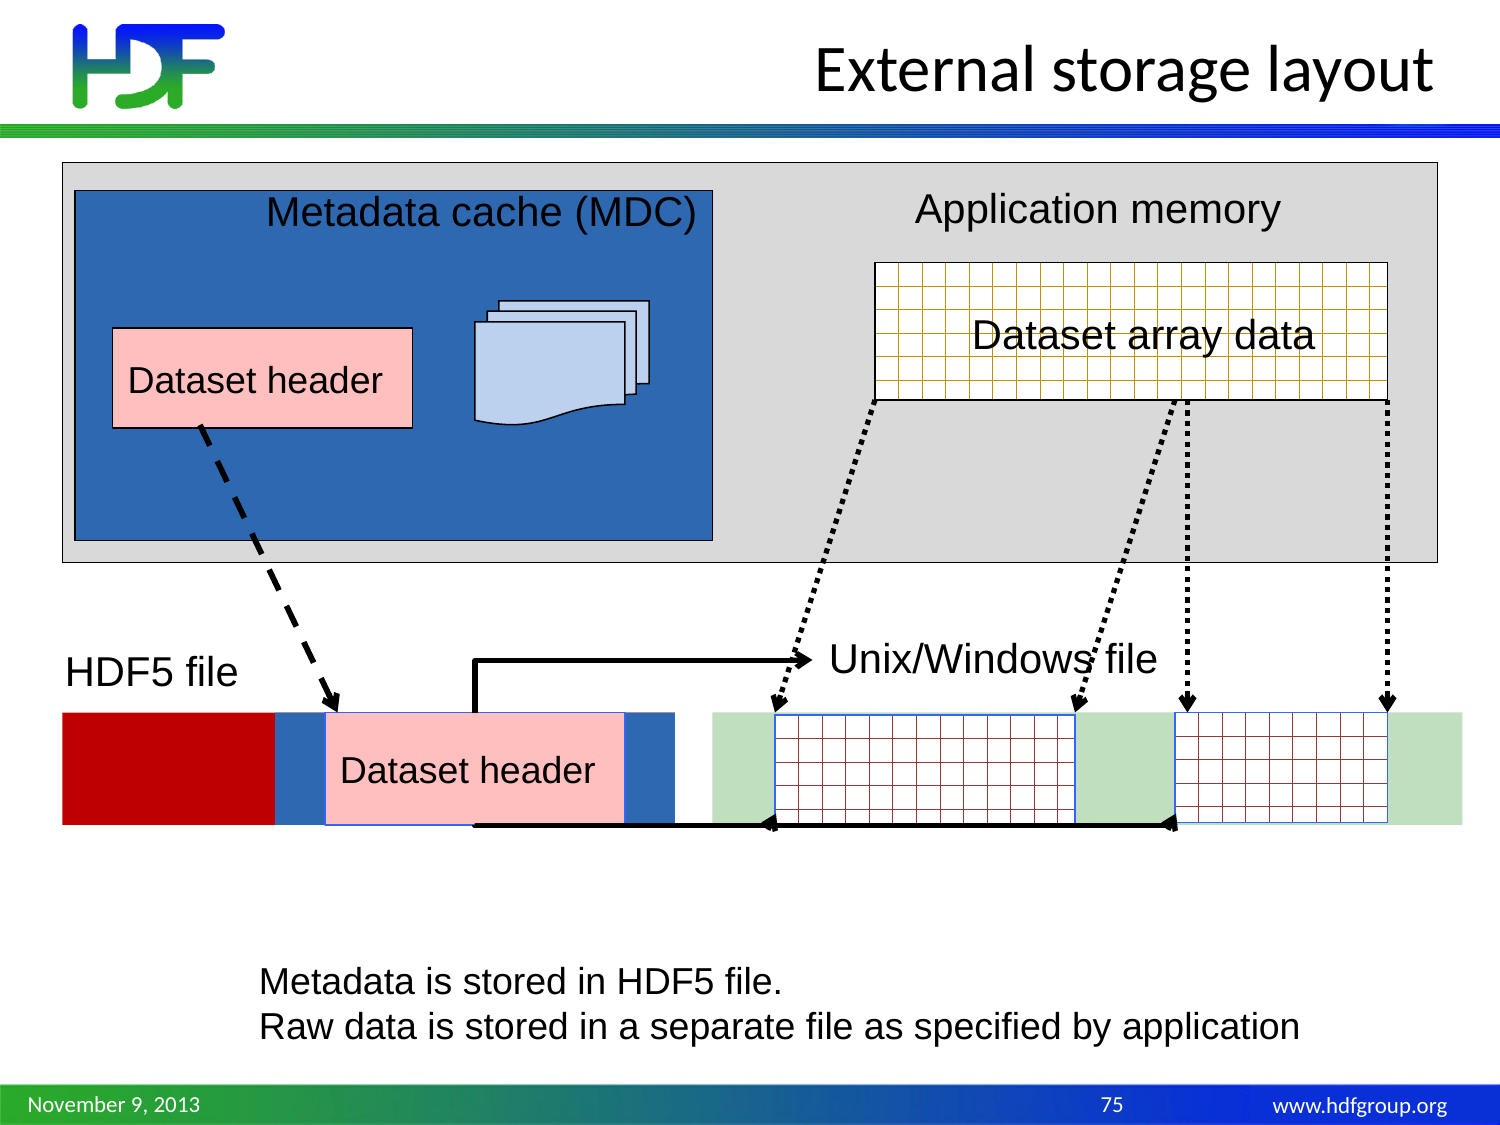

# External storage layout

Application memory
Metadata cache (MDC)

Dataset array data

Dataset header
Unix/Windows file
HDF5 file

Dataset header

Metadata is stored in HDF5 file.
Raw data is stored in a separate file as specified by application
November 9, 2013
75